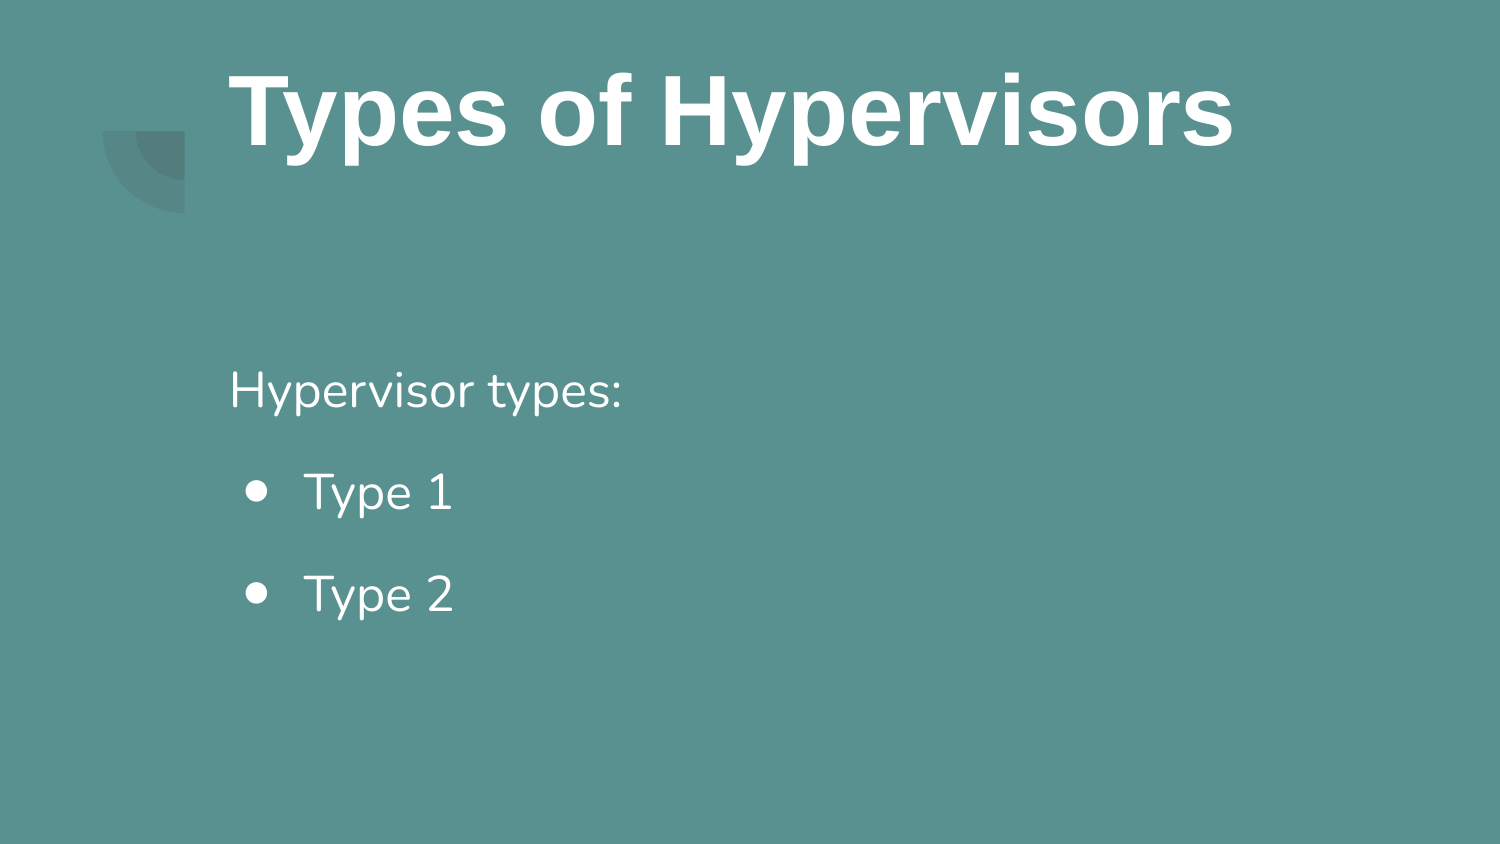

# Types of Hypervisors
Hypervisor types:
Type 1
Type 2